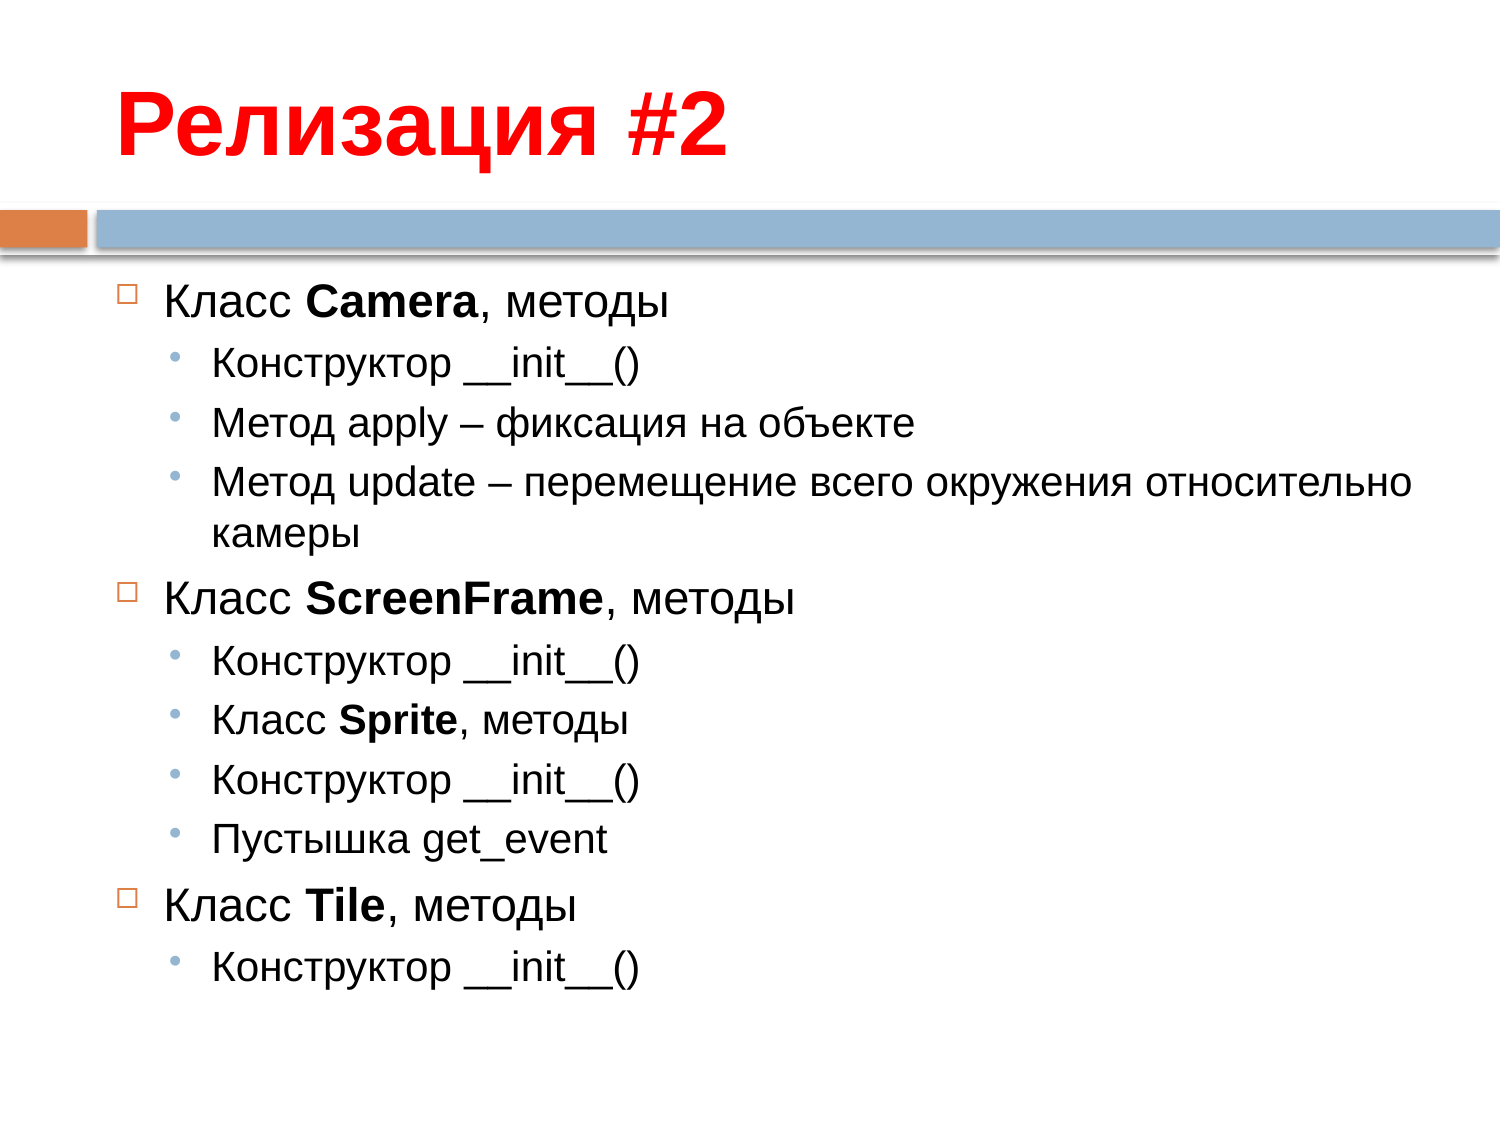

# Релизация #2
Класс Camera, методы
Конструктор __init__()
Метод apply – фиксация на объекте
Метод update – перемещение всего окружения относительно камеры
Класс ScreenFrame, методы
Конструктор __init__()
Класс Sprite, методы
Конструктор __init__()
Пустышка get_event
Класс Tile, методы
Конструктор __init__()